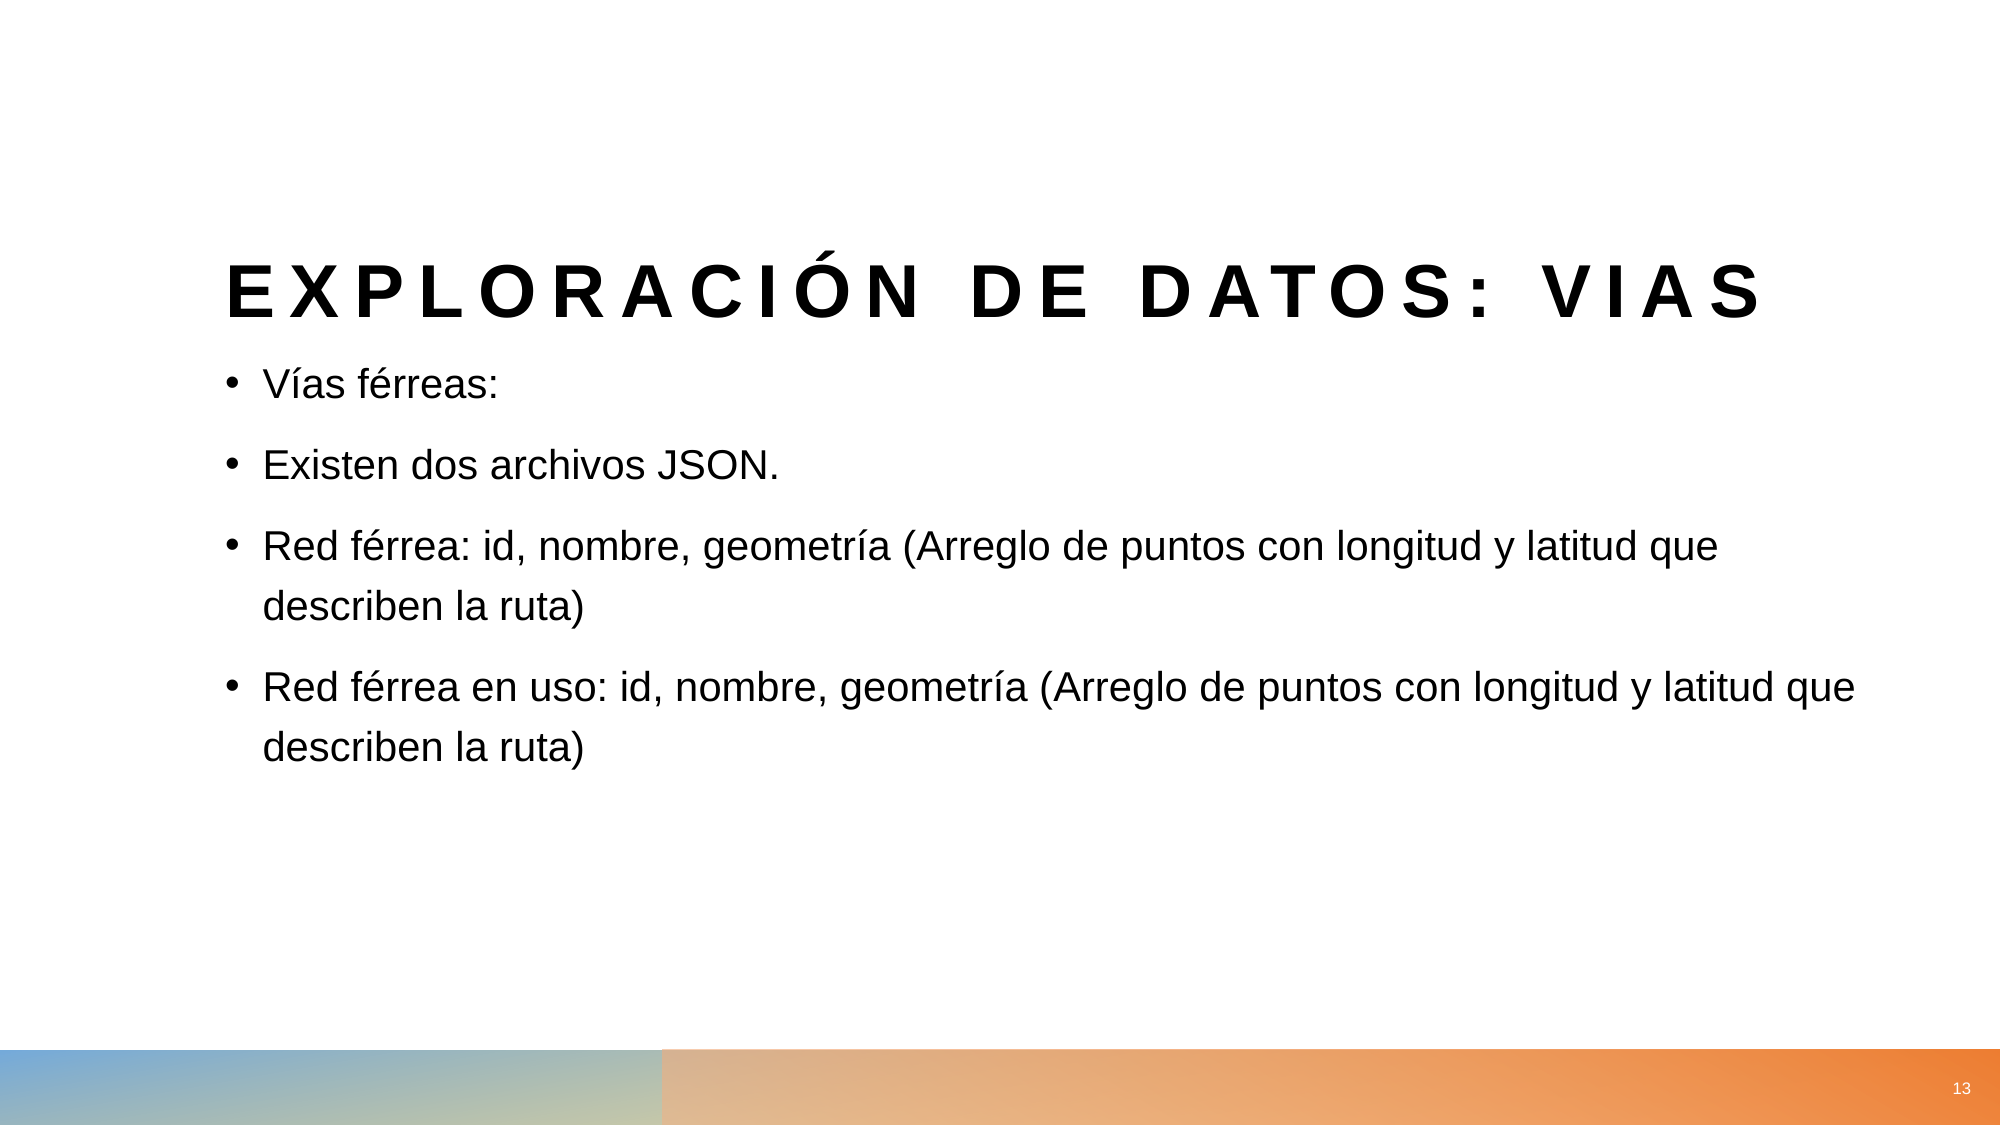

# Exploración de datos: VIAS
Vías férreas:
Existen dos archivos JSON.
Red férrea: id, nombre, geometría (Arreglo de puntos con longitud y latitud que describen la ruta)
Red férrea en uso: id, nombre, geometría (Arreglo de puntos con longitud y latitud que describen la ruta)
13